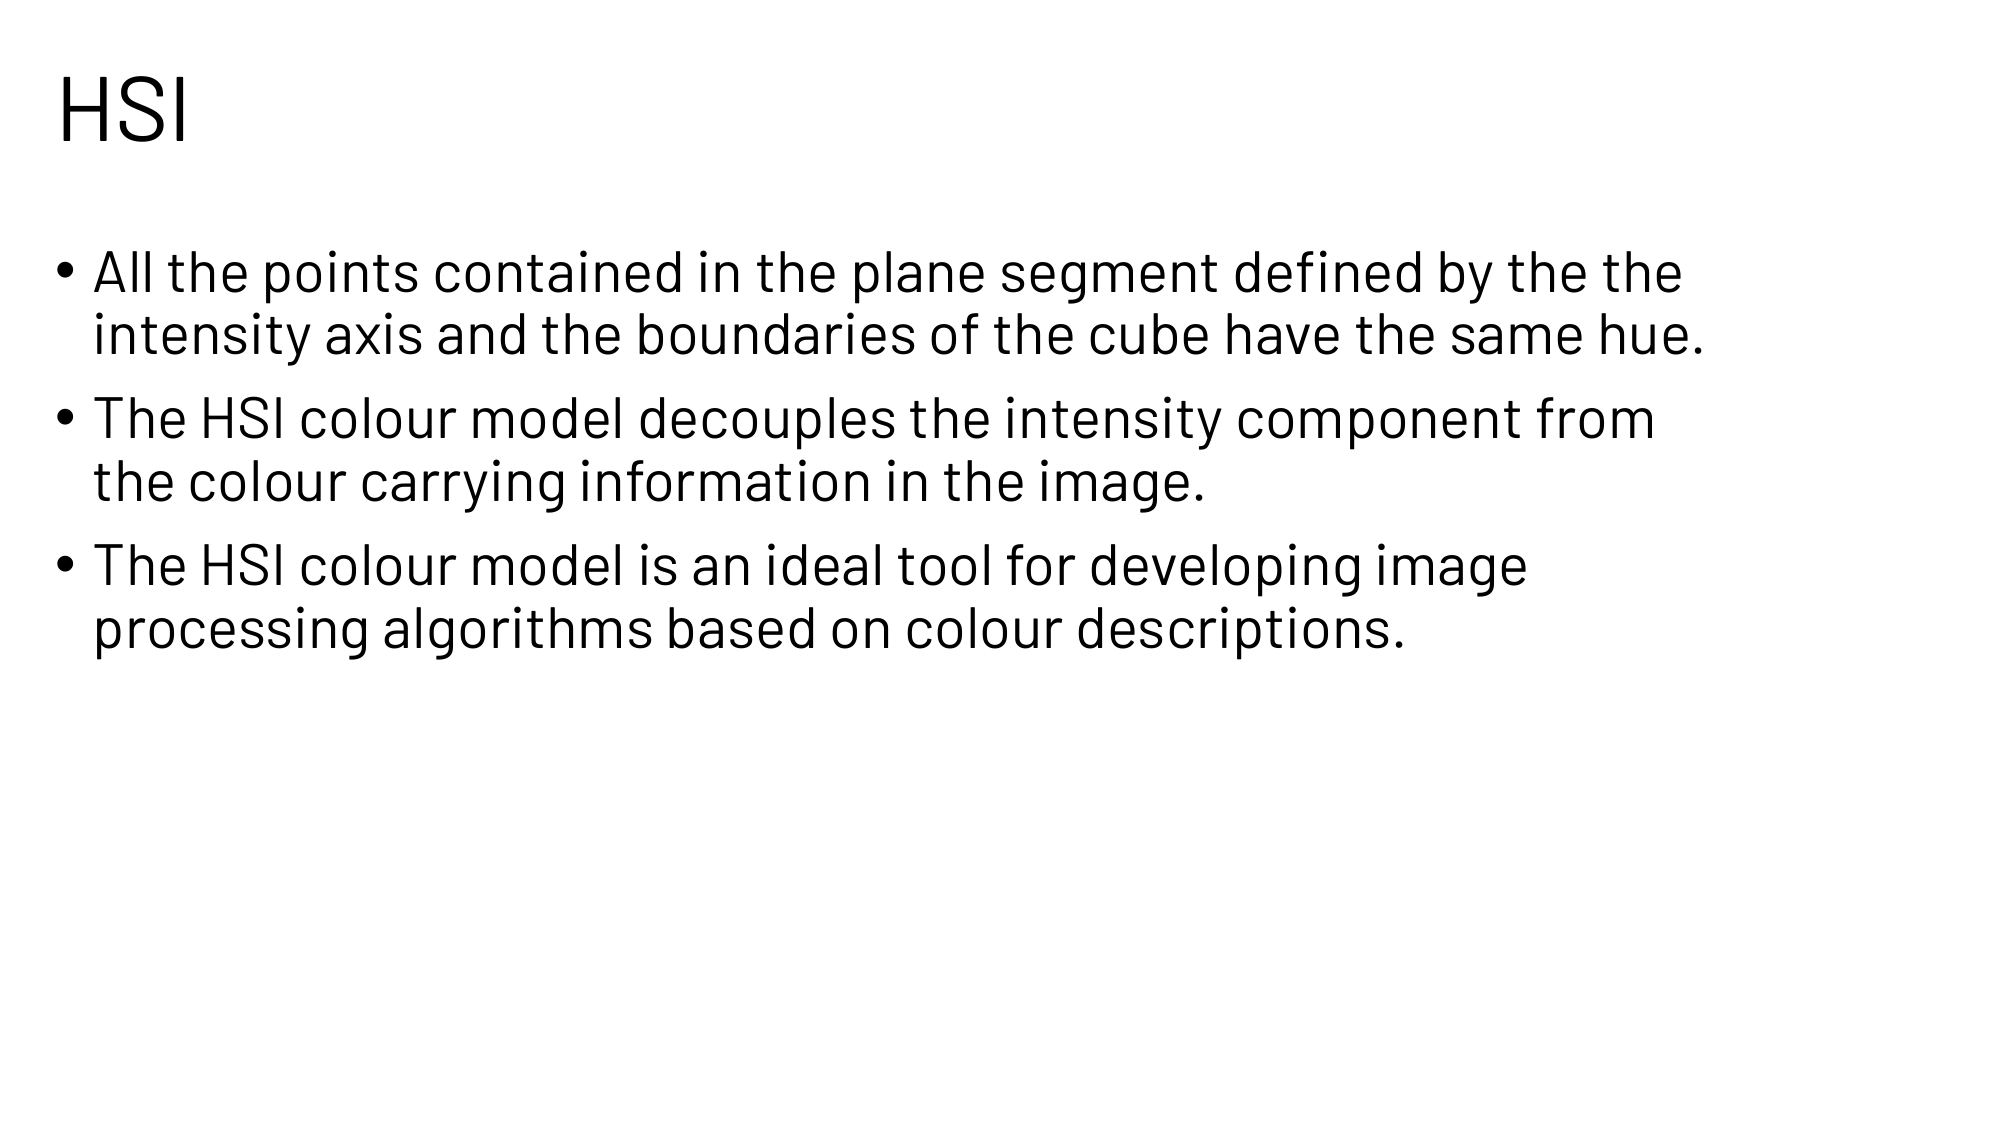

# HSI
All the points contained in the plane segment defined by the the intensity axis and the boundaries of the cube have the same hue.
The HSI colour model decouples the intensity component from the colour carrying information in the image.
The HSI colour model is an ideal tool for developing image processing algorithms based on colour descriptions.